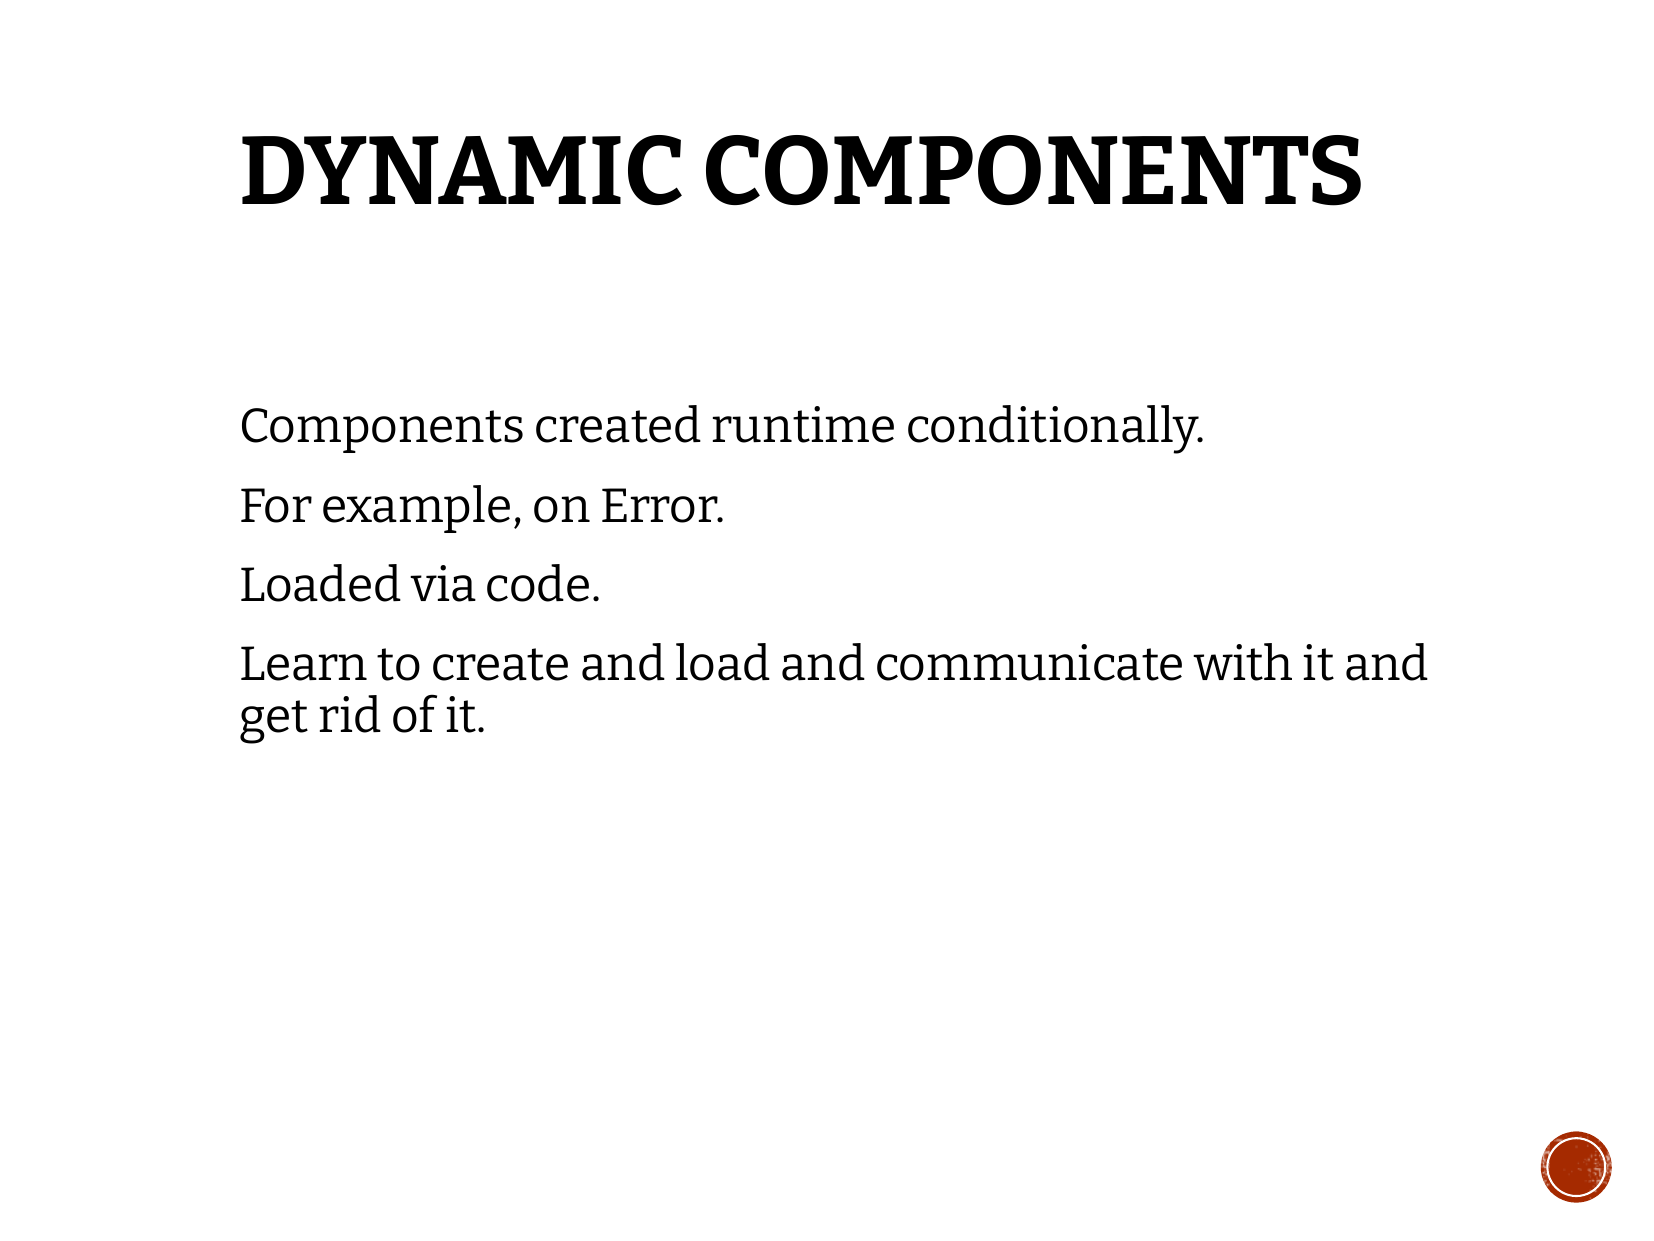

# Dynamic Components
Components created runtime conditionally.
For example, on Error.
Loaded via code.
Learn to create and load and communicate with it and get rid of it.